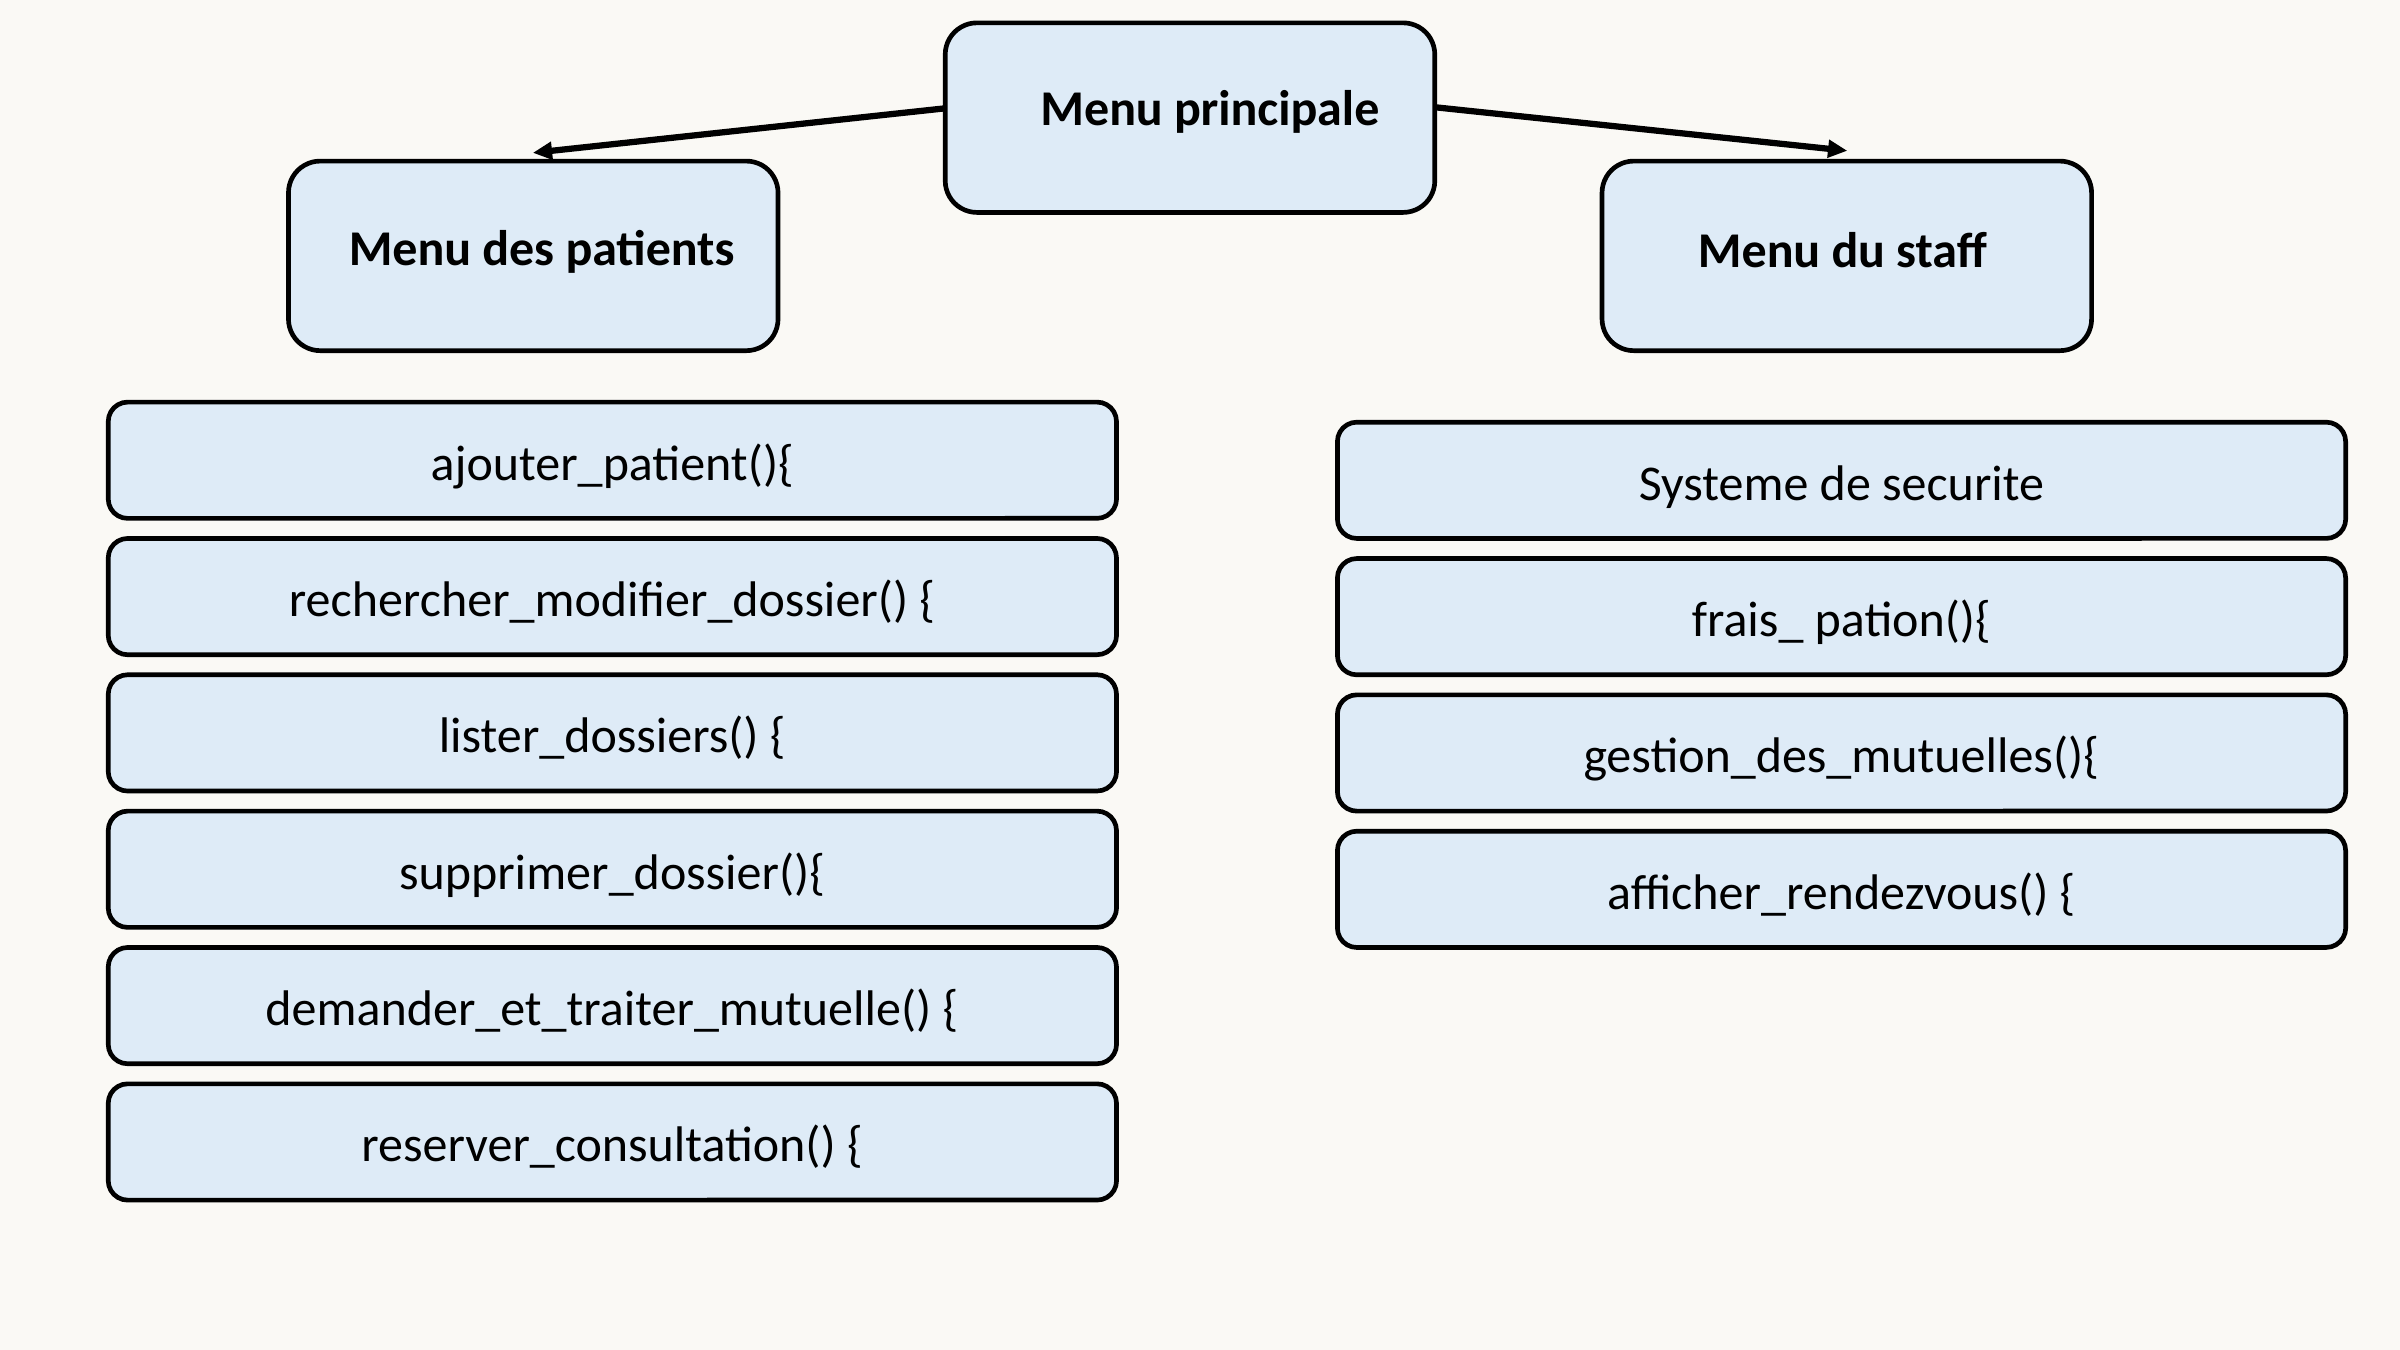

Architecture générale du programme

Menu principale

Menu des patients

Menu du staff
ajouter_patient(){
Systeme de securite
rechercher_modifier_dossier() {
frais_ pation(){
lister_dossiers() {
gestion_des_mutuelles(){
supprimer_dossier(){
afficher_rendezvous() {
demander_et_traiter_mutuelle() {
reserver_consultation() {